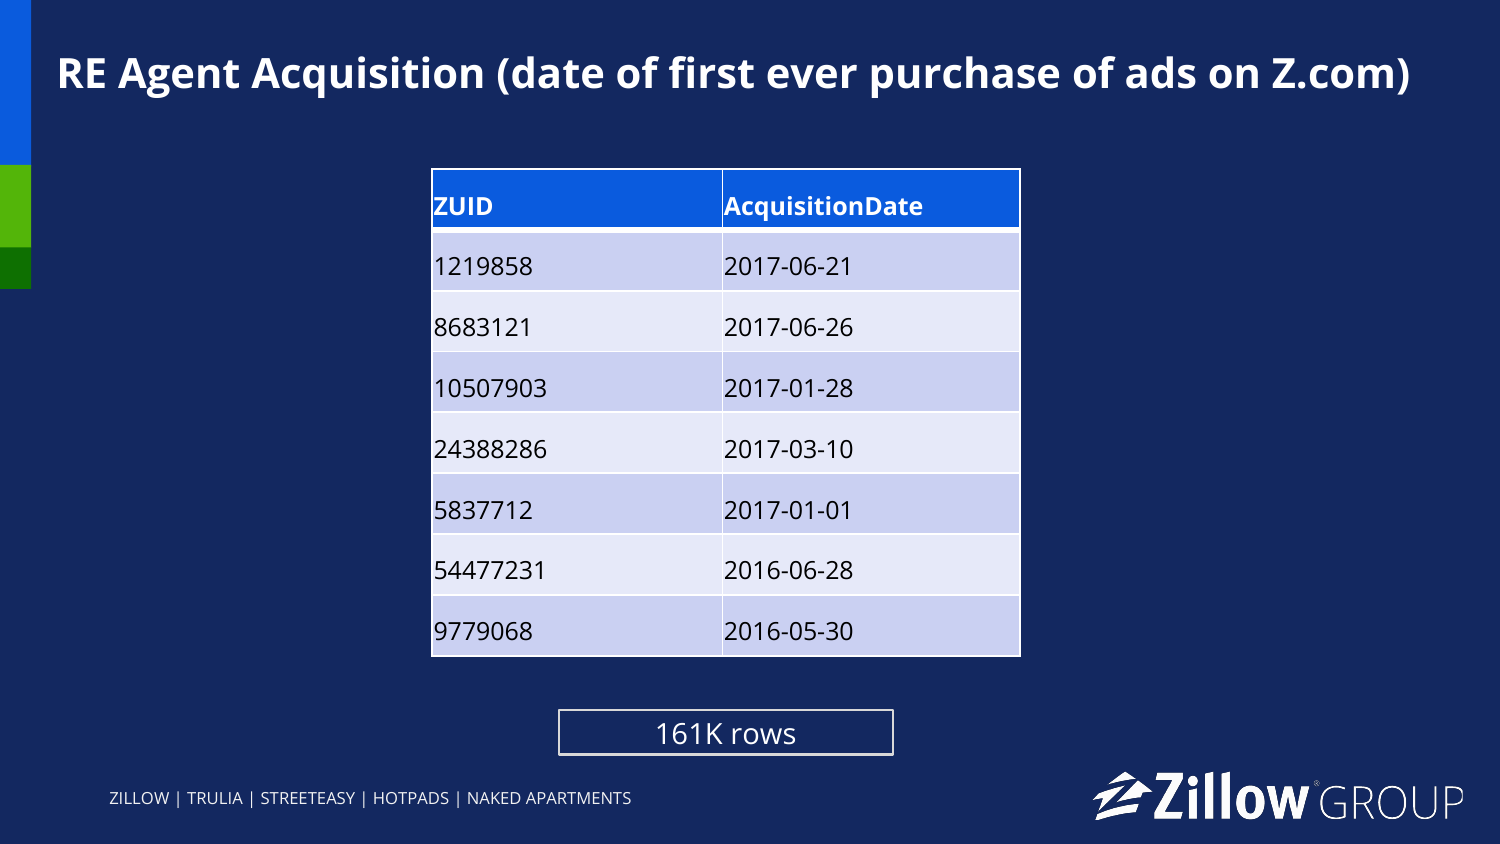

RE Agent Acquisition (date of first ever purchase of ads on Z.com)
| ZUID | AcquisitionDate |
| --- | --- |
| 1219858 | 2017-06-21 |
| 8683121 | 2017-06-26 |
| 10507903 | 2017-01-28 |
| 24388286 | 2017-03-10 |
| 5837712 | 2017-01-01 |
| 54477231 | 2016-06-28 |
| 9779068 | 2016-05-30 |
161K rows